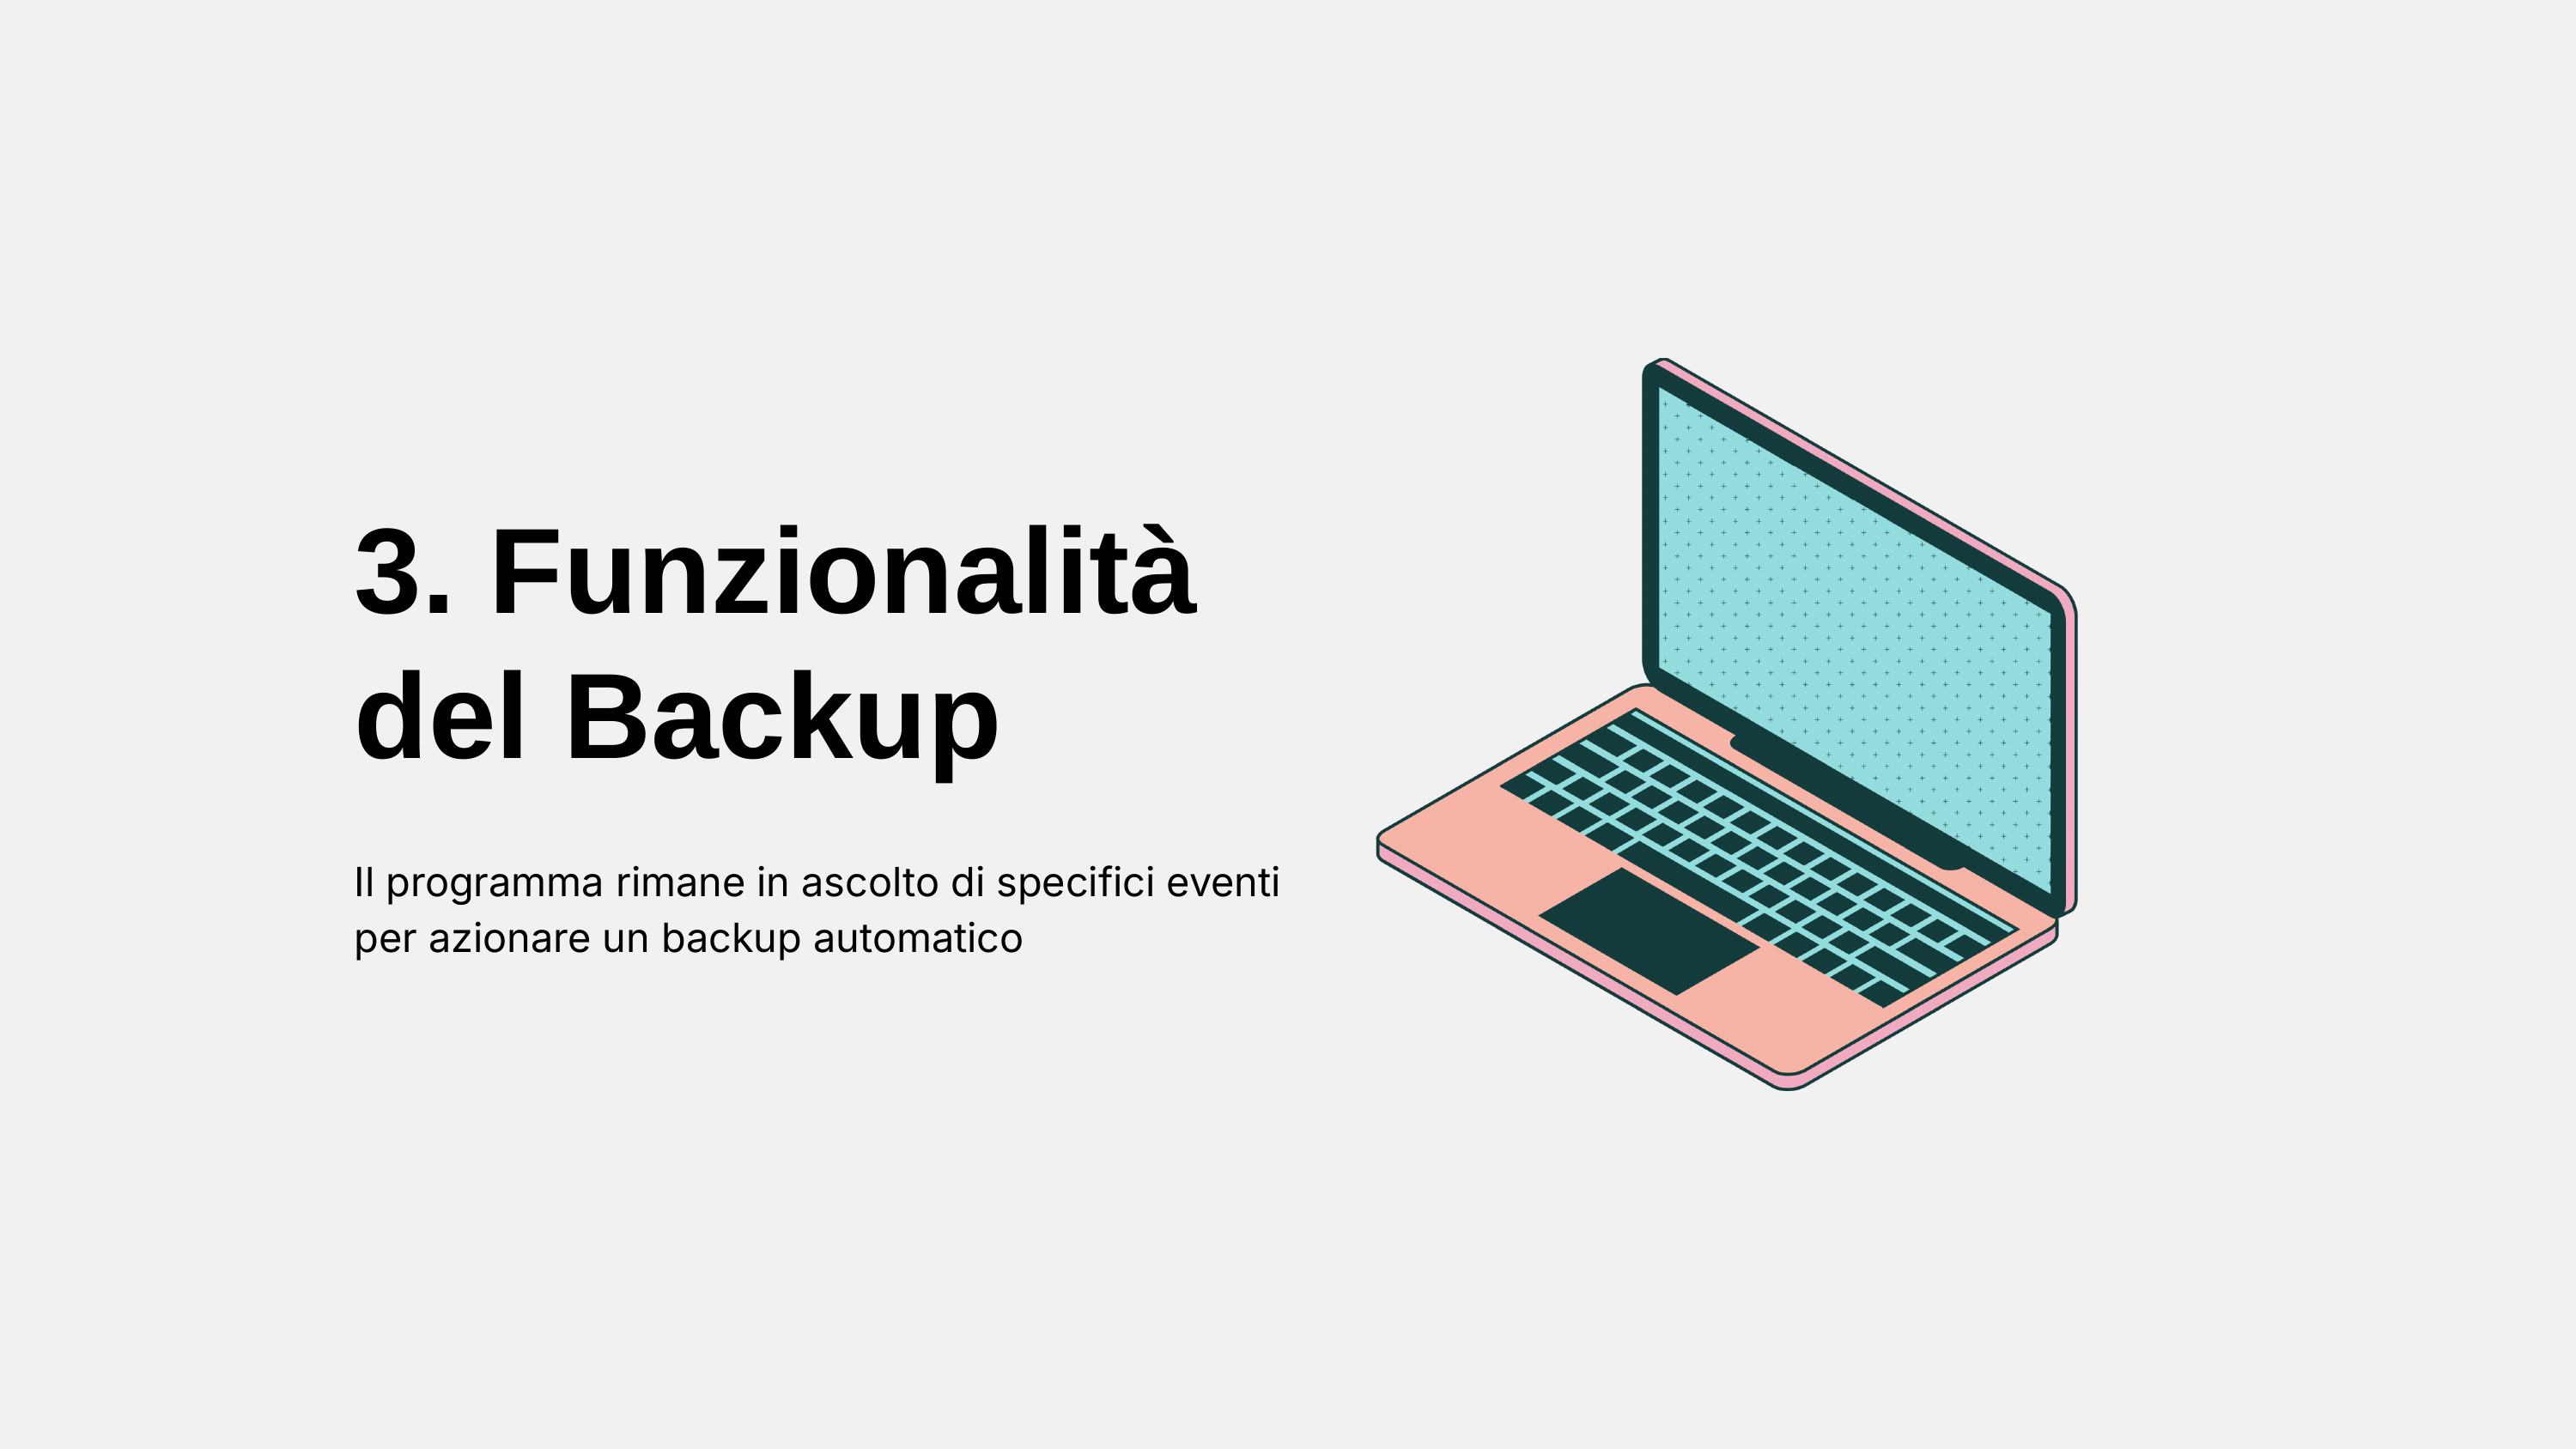

3. Funzionalità del Backup
Il programma rimane in ascolto di specifici eventi per azionare un backup automatico